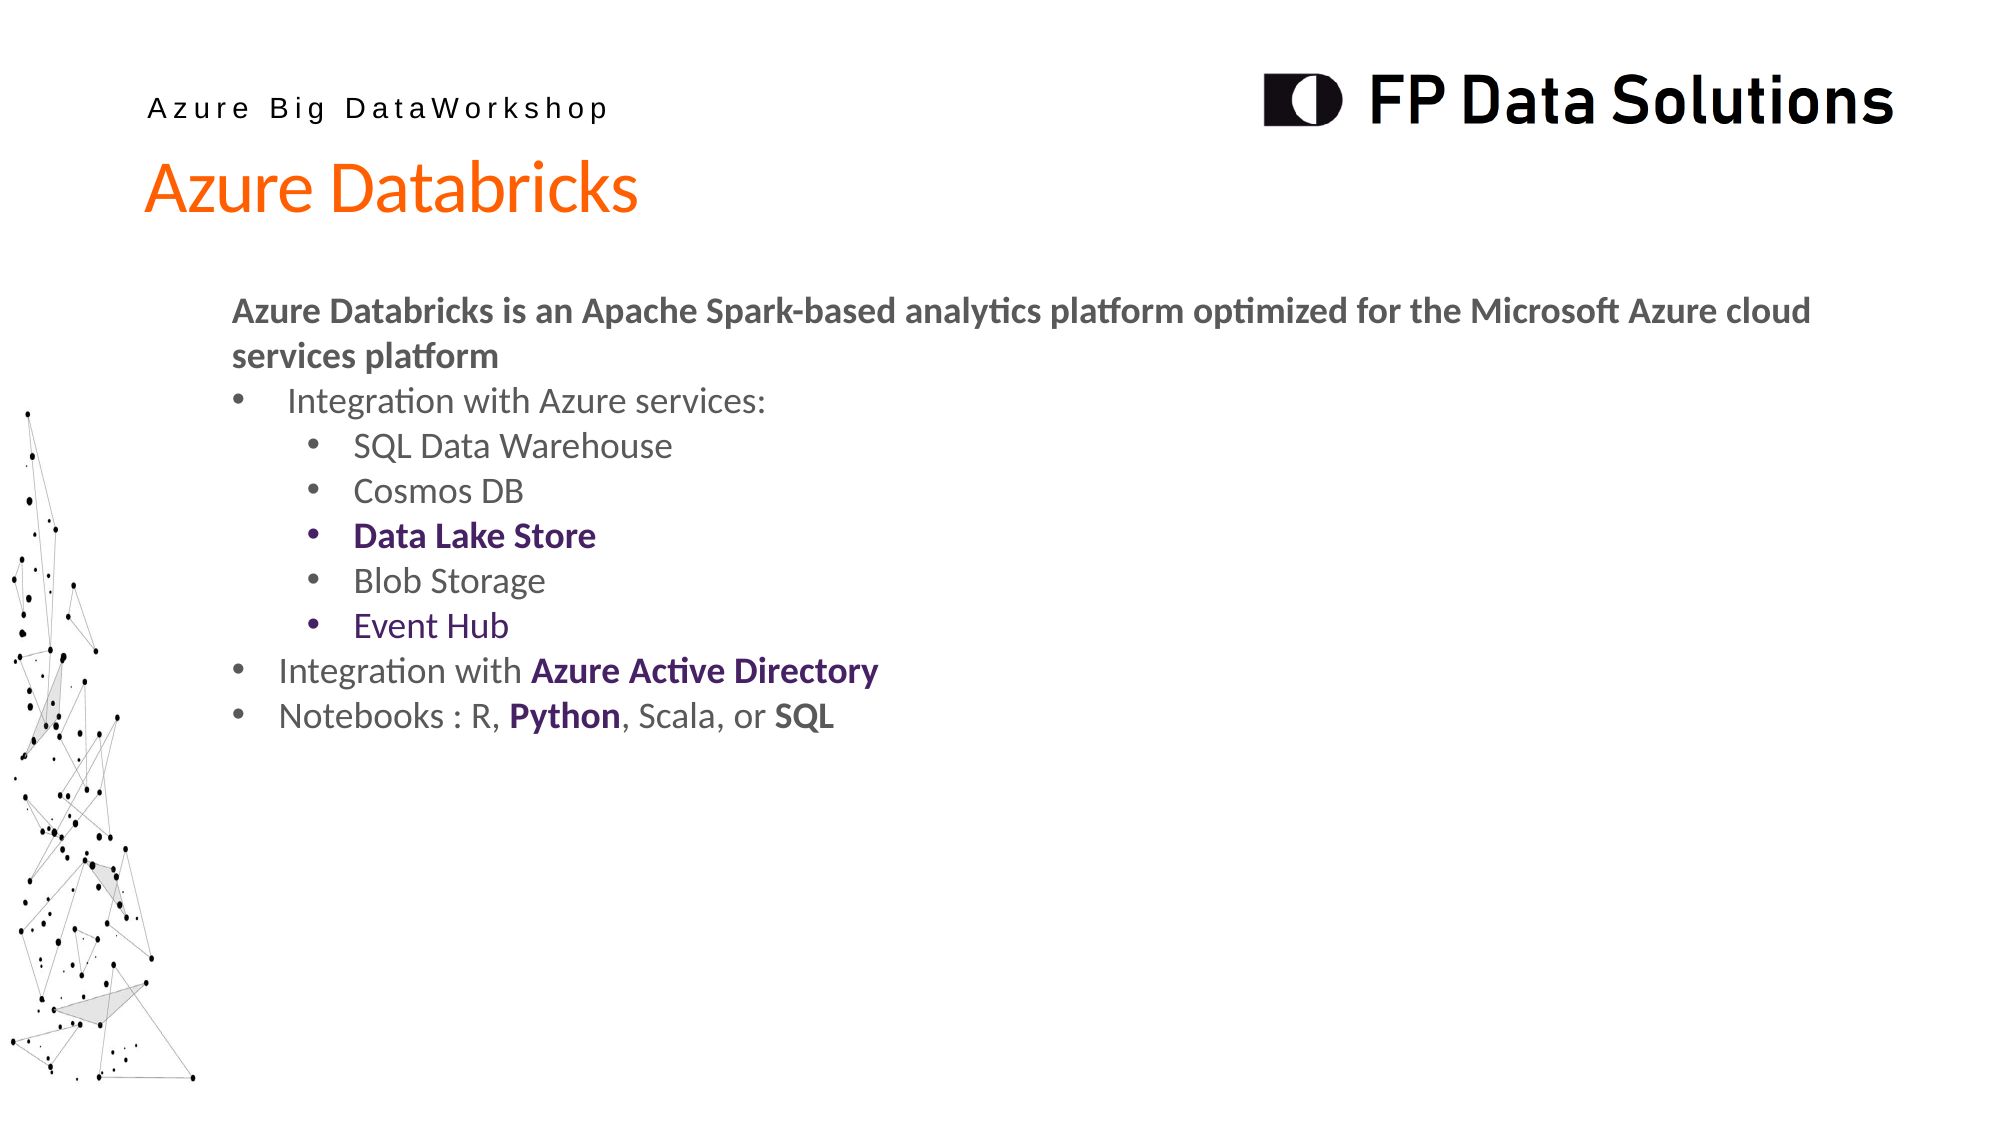

Azure Databricks
Azure Databricks is an Apache Spark-based analytics platform optimized for the Microsoft Azure cloud services platform
 Integration with Azure services:
SQL Data Warehouse
Cosmos DB
Data Lake Store
Blob Storage
Event Hub
Integration with Azure Active Directory
Notebooks : R, Python, Scala, or SQL